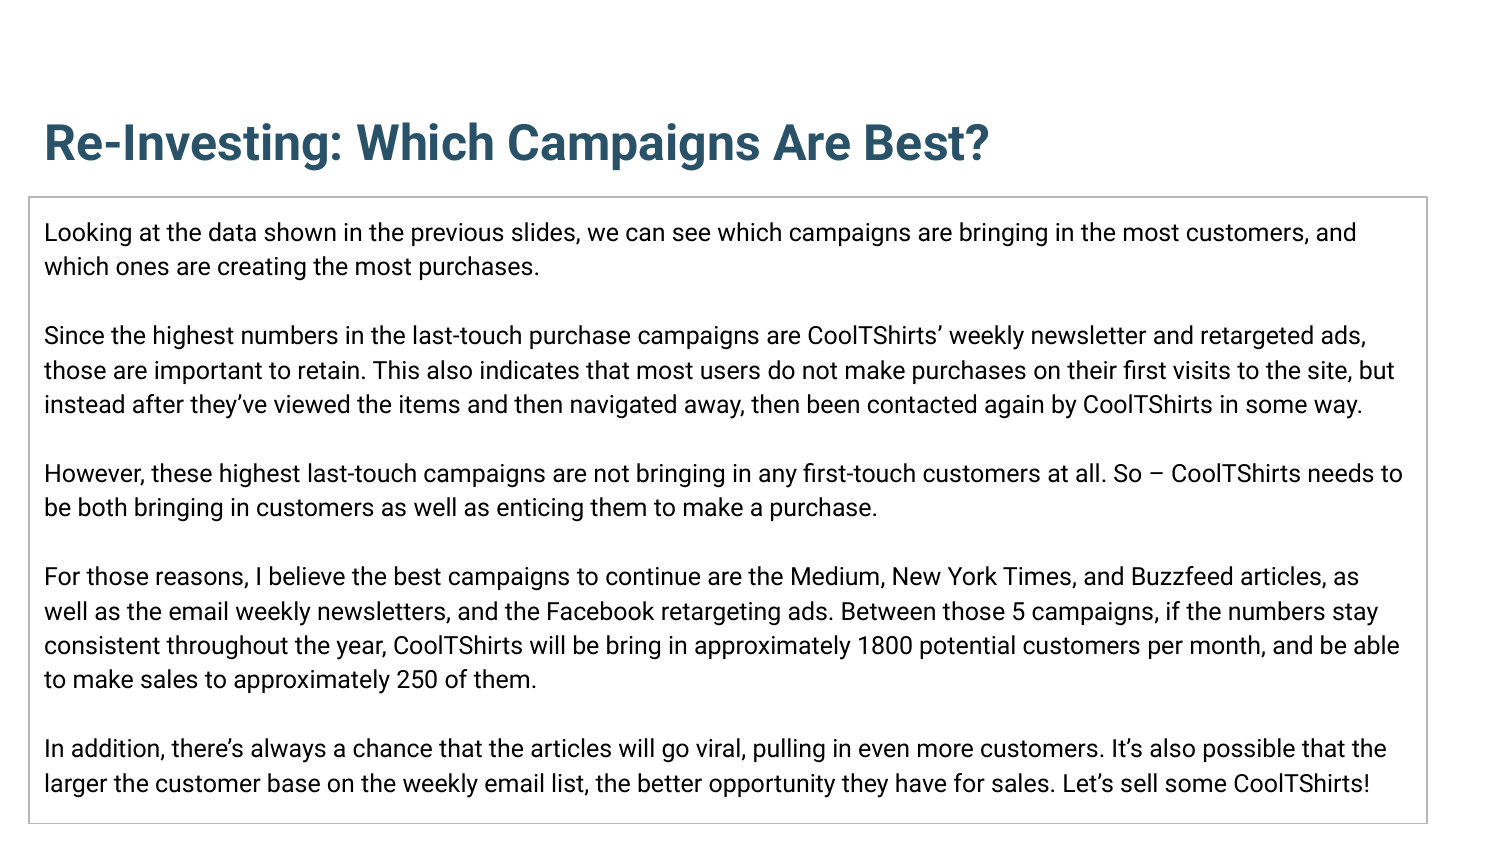

Re-Investing: Which Campaigns Are Best?
Looking at the data shown in the previous slides, we can see which campaigns are bringing in the most customers, and which ones are creating the most purchases.

Since the highest numbers in the last-touch purchase campaigns are CoolTShirts’ weekly newsletter and retargeted ads, those are important to retain. This also indicates that most users do not make purchases on their first visits to the site, but instead after they’ve viewed the items and then navigated away, then been contacted again by CoolTShirts in some way.

However, these highest last-touch campaigns are not bringing in any first-touch customers at all. So – CoolTShirts needs to be both bringing in customers as well as enticing them to make a purchase.

For those reasons, I believe the best campaigns to continue are the Medium, New York Times, and Buzzfeed articles, as well as the email weekly newsletters, and the Facebook retargeting ads. Between those 5 campaigns, if the numbers stay consistent throughout the year, CoolTShirts will be bring in approximately 1800 potential customers per month, and be able to make sales to approximately 250 of them.

In addition, there’s always a chance that the articles will go viral, pulling in even more customers. It’s also possible that the larger the customer base on the weekly email list, the better opportunity they have for sales. Let’s sell some CoolTShirts!